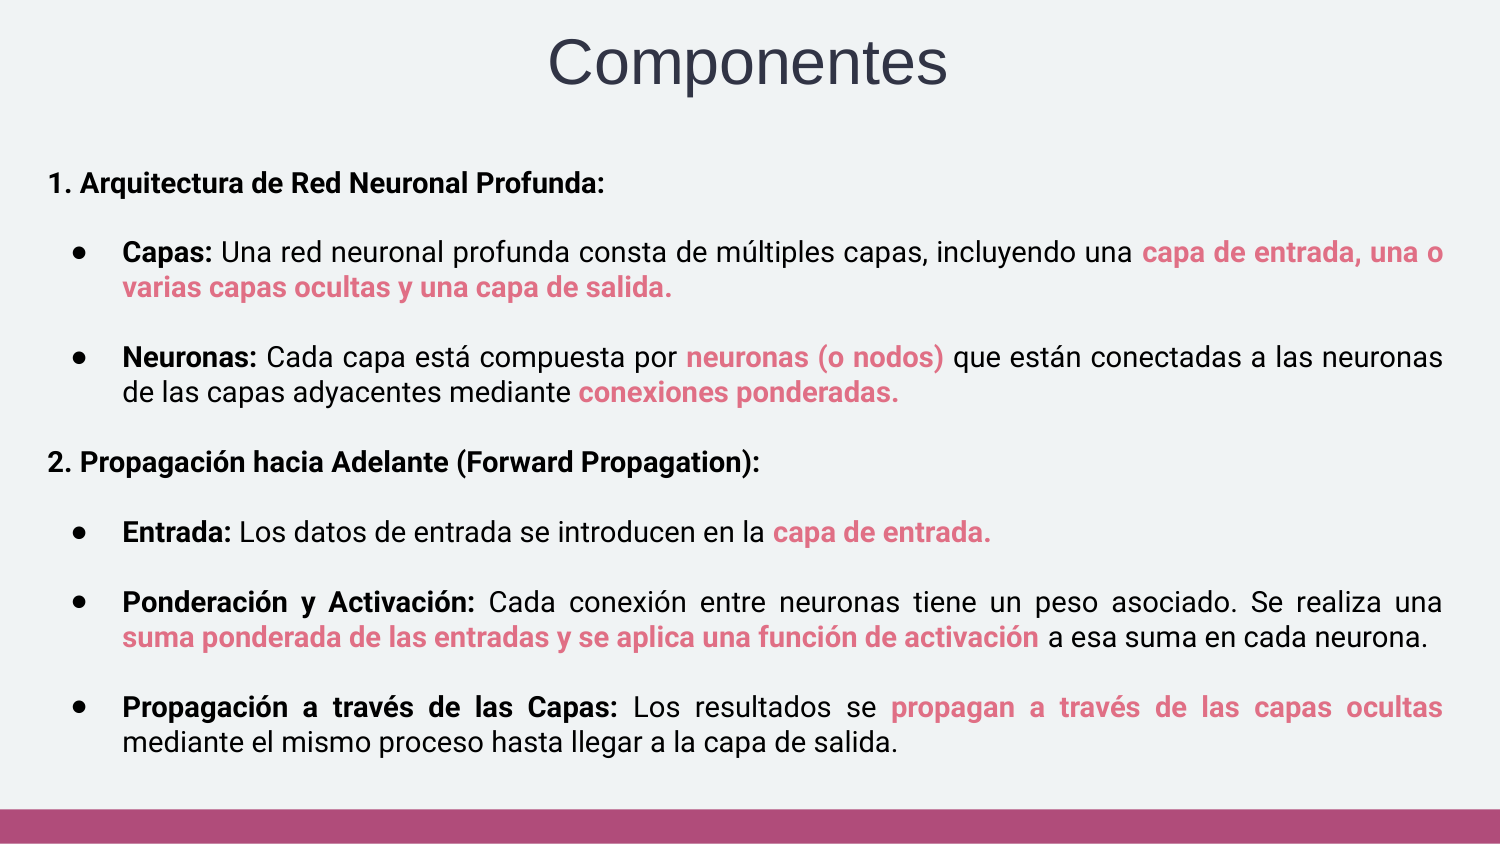

# Componentes
1. Arquitectura de Red Neuronal Profunda:

Capas: Una red neuronal profunda consta de múltiples capas, incluyendo una capa de entrada, una o varias capas ocultas y una capa de salida.

Neuronas: Cada capa está compuesta por neuronas (o nodos) que están conectadas a las neuronas de las capas adyacentes mediante conexiones ponderadas.

2. Propagación hacia Adelante (Forward Propagation):

Entrada: Los datos de entrada se introducen en la capa de entrada.

Ponderación y Activación: Cada conexión entre neuronas tiene un peso asociado. Se realiza una suma ponderada de las entradas y se aplica una función de activación a esa suma en cada neurona.

Propagación a través de las Capas: Los resultados se propagan a través de las capas ocultas mediante el mismo proceso hasta llegar a la capa de salida.